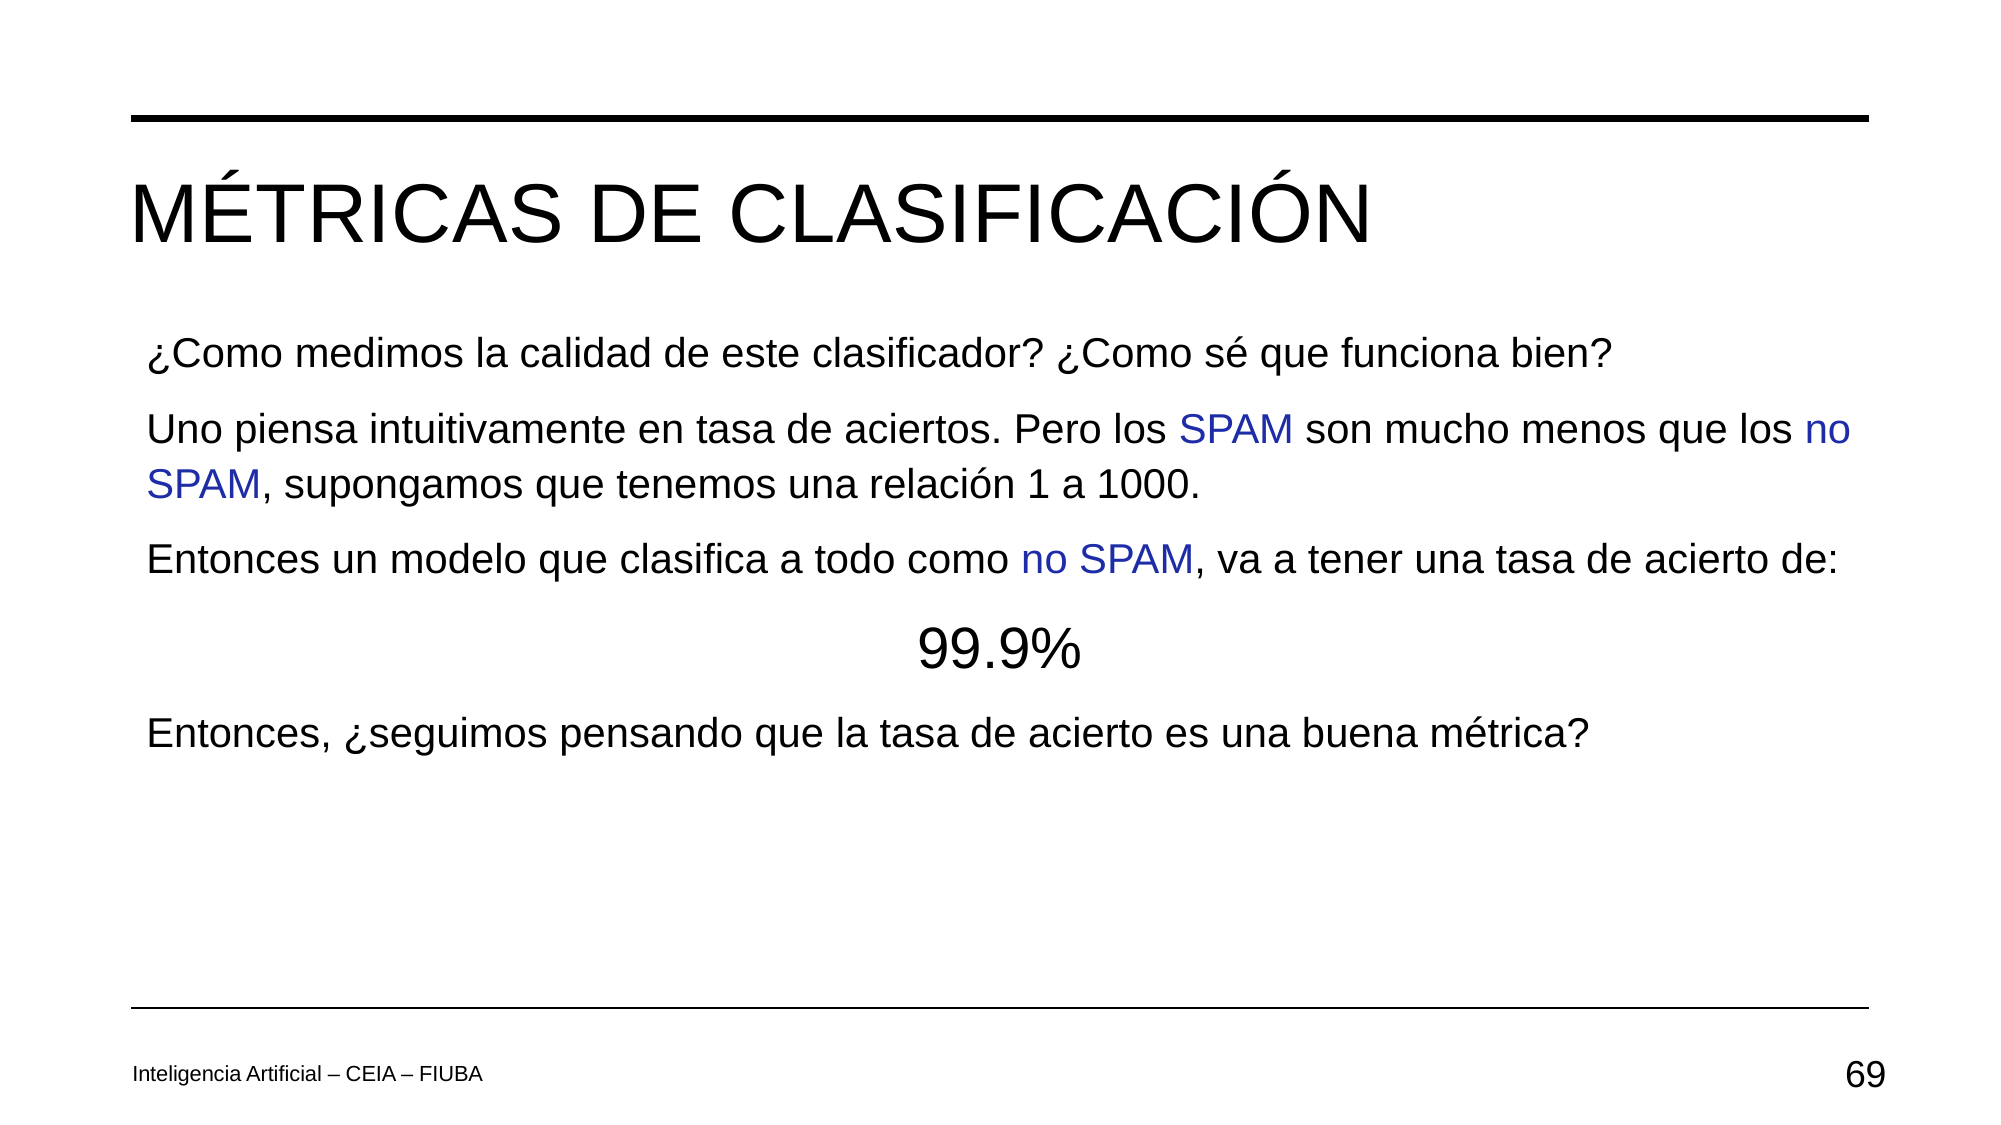

# Métricas de clasificación
¿Como medimos la calidad de este clasificador? ¿Como sé que funciona bien?
Uno piensa intuitivamente en tasa de aciertos. Pero los SPAM son mucho menos que los no SPAM, supongamos que tenemos una relación 1 a 1000.
Entonces un modelo que clasifica a todo como no SPAM, va a tener una tasa de acierto de:
99.9%
Entonces, ¿seguimos pensando que la tasa de acierto es una buena métrica?

Inteligencia Artificial – CEIA – FIUBA
69
Image by vectorjuice